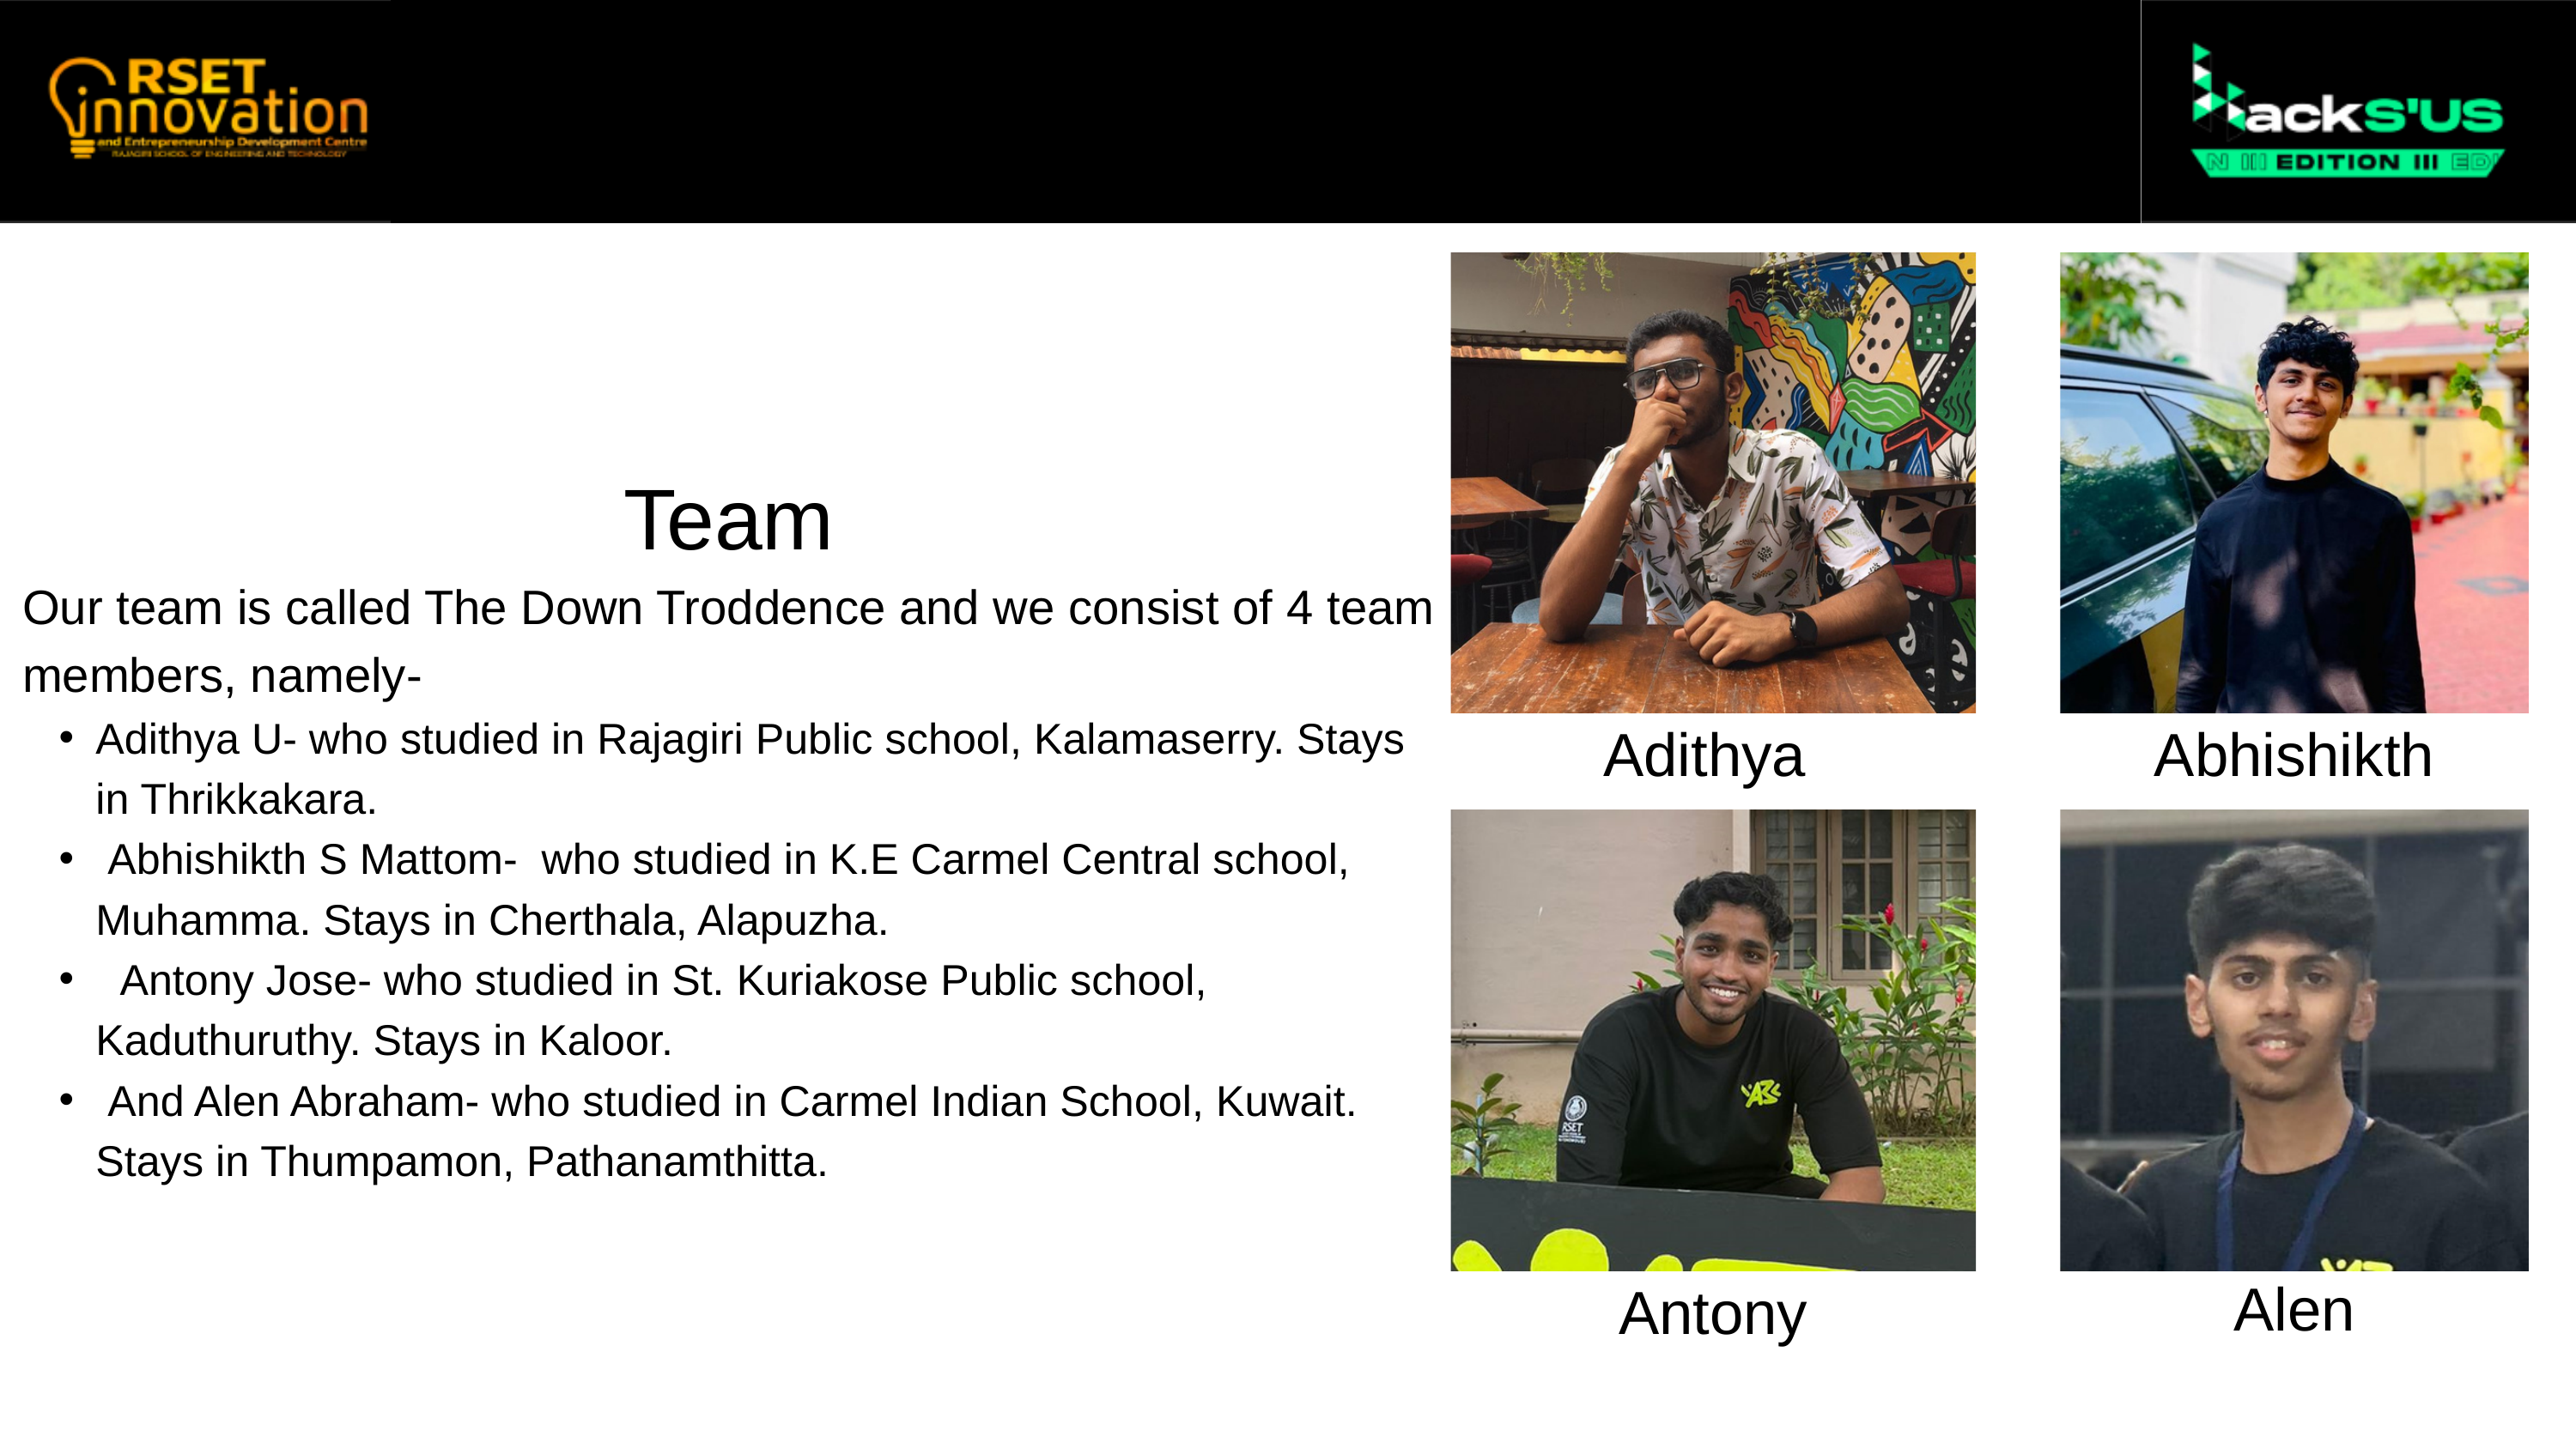

Team
Our team is called The Down Troddence and we consist of 4 team members, namely-
Adithya U- who studied in Rajagiri Public school, Kalamaserry. Stays in Thrikkakara.
 Abhishikth S Mattom-  who studied in K.E Carmel Central school, Muhamma. Stays in Cherthala, Alapuzha.
  Antony Jose- who studied in St. Kuriakose Public school, Kaduthuruthy. Stays in Kaloor.
 And Alen Abraham- who studied in Carmel Indian School, Kuwait. Stays in Thumpamon, Pathanamthitta.
Adithya
Abhishikth

Alen
Antony